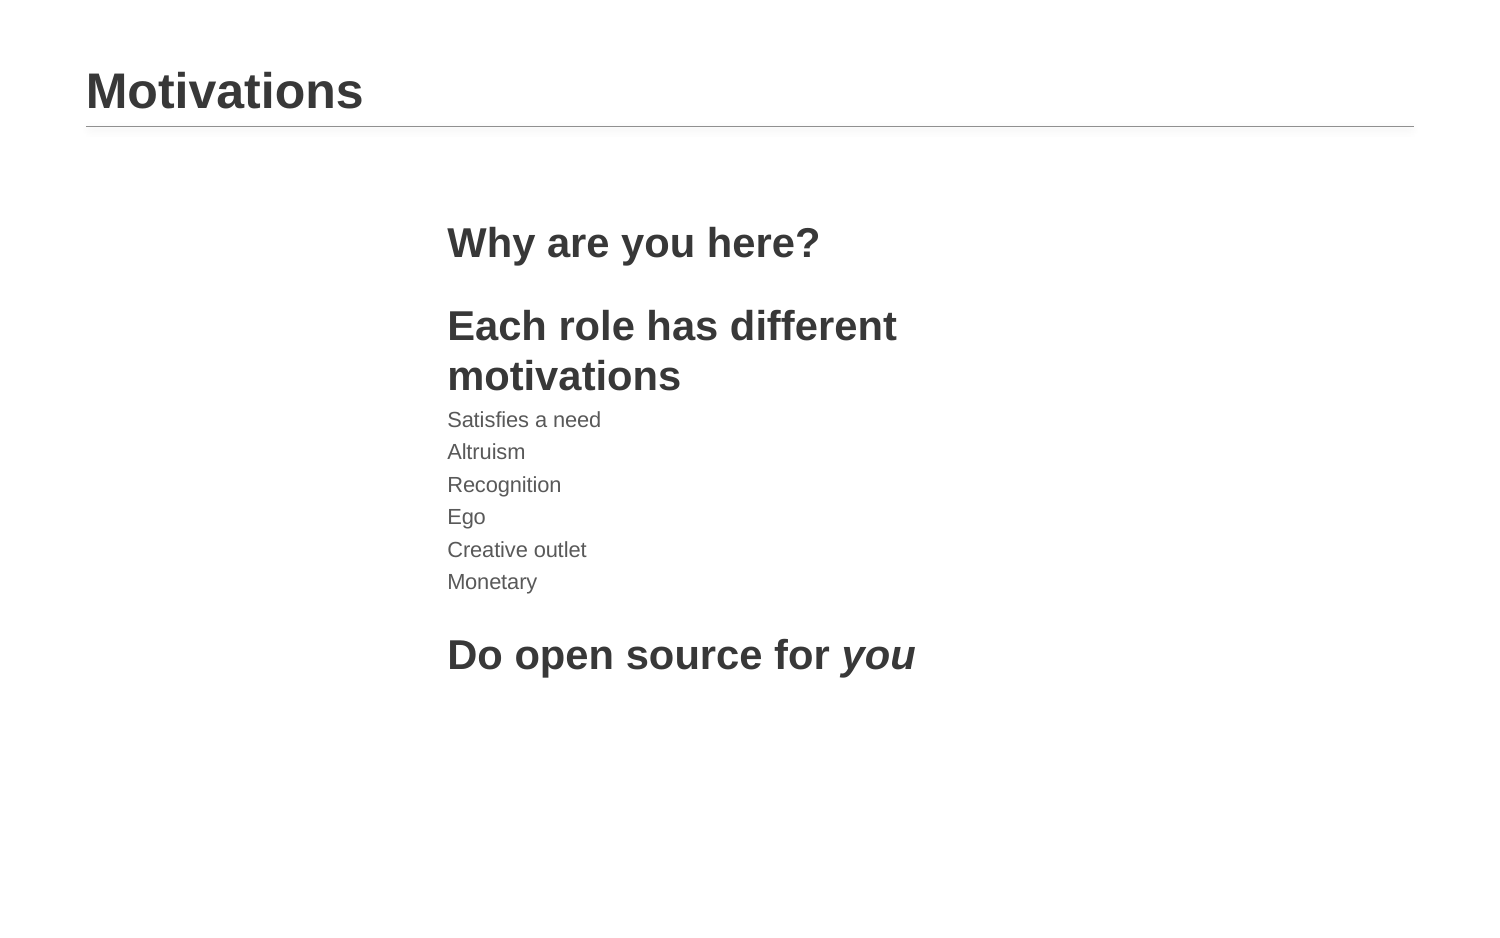

# Motivations

Why are you here?
Each role has different motivations
Satisfies a need
Altruism
Recognition
Ego
Creative outlet
Monetary
Do open source for you